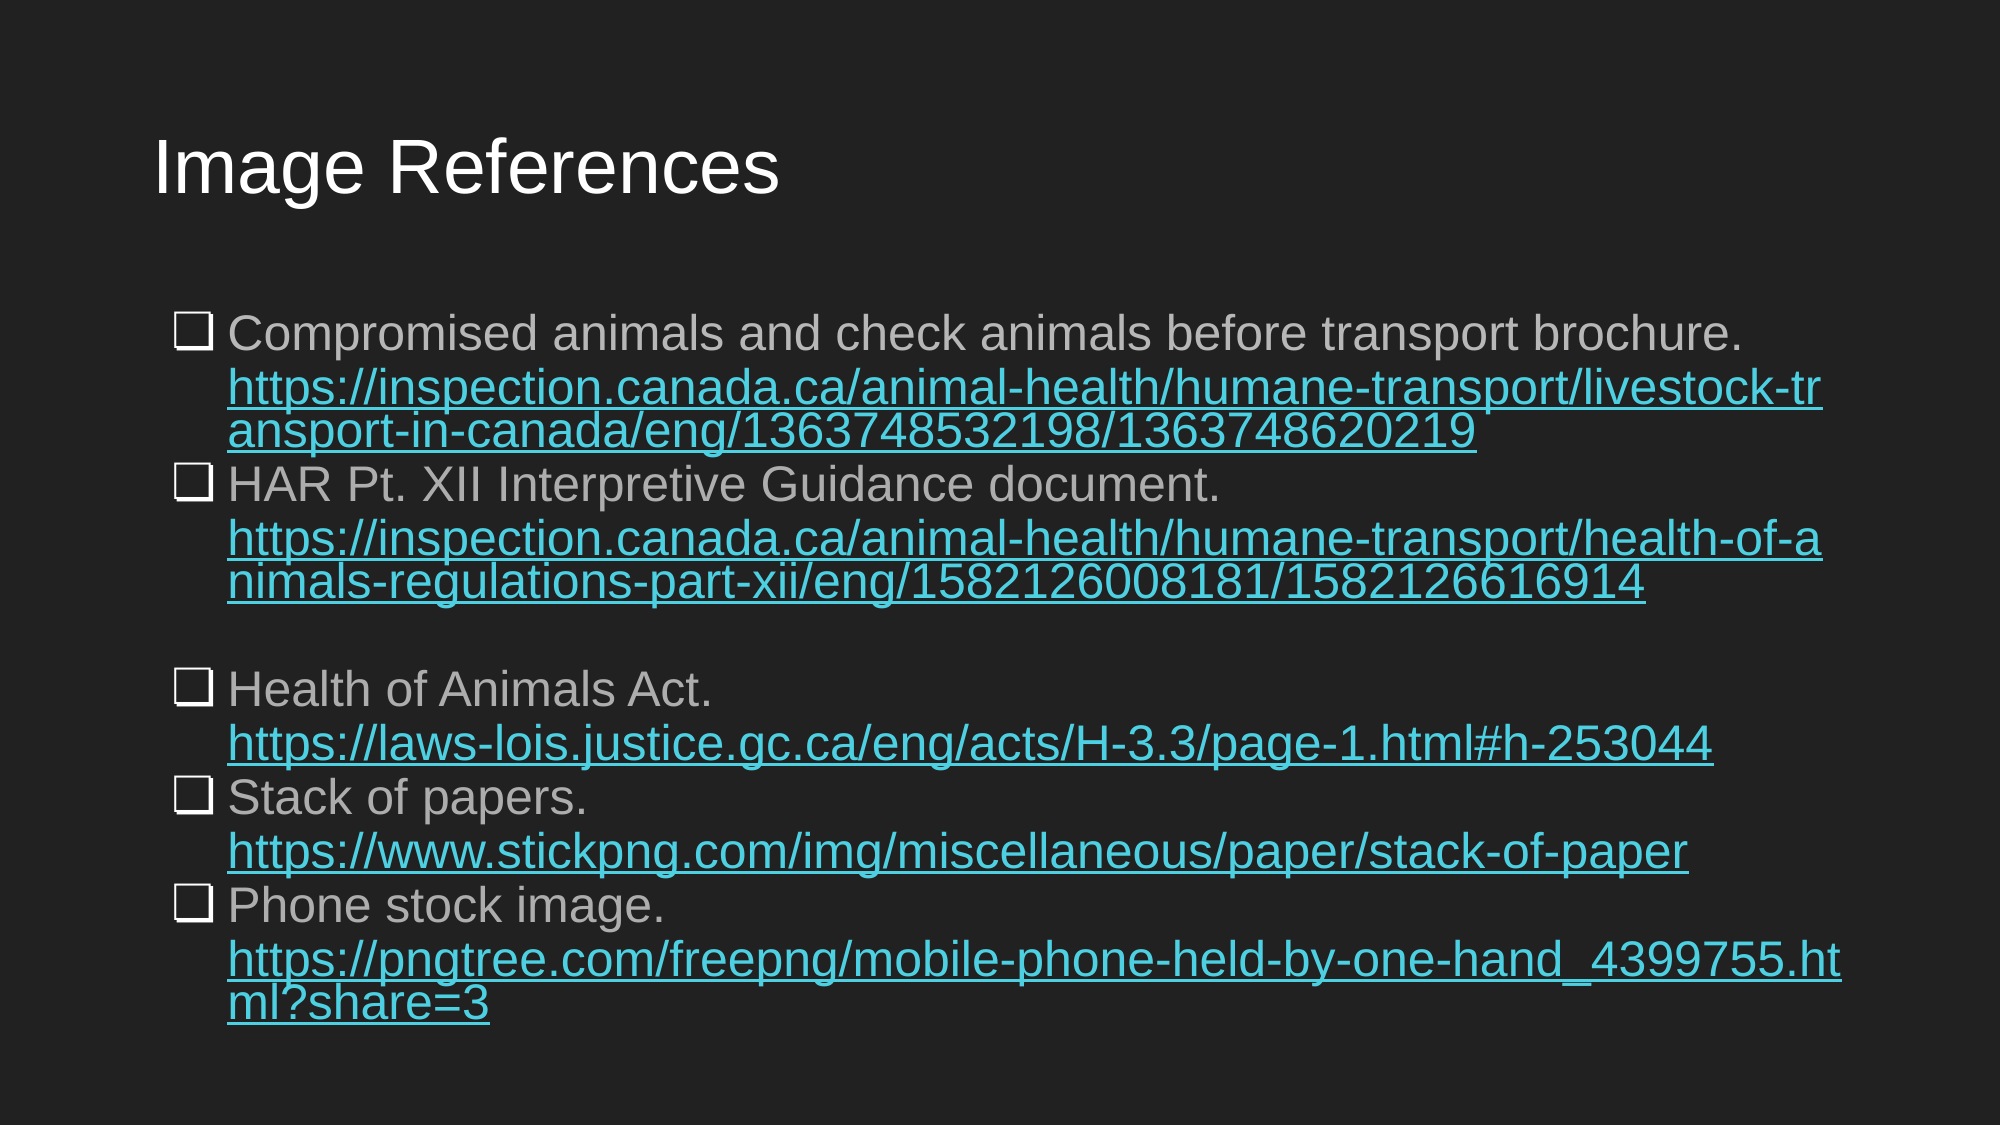

# Image References
Compromised animals and check animals before transport brochure. https://inspection.canada.ca/animal-health/humane-transport/livestock-transport-in-canada/eng/1363748532198/1363748620219
HAR Pt. XII Interpretive Guidance document. https://inspection.canada.ca/animal-health/humane-transport/health-of-animals-regulations-part-xii/eng/1582126008181/1582126616914
Health of Animals Act. https://laws-lois.justice.gc.ca/eng/acts/H-3.3/page-1.html#h-253044
Stack of papers. https://www.stickpng.com/img/miscellaneous/paper/stack-of-paper
Phone stock image. https://pngtree.com/freepng/mobile-phone-held-by-one-hand_4399755.html?share=3